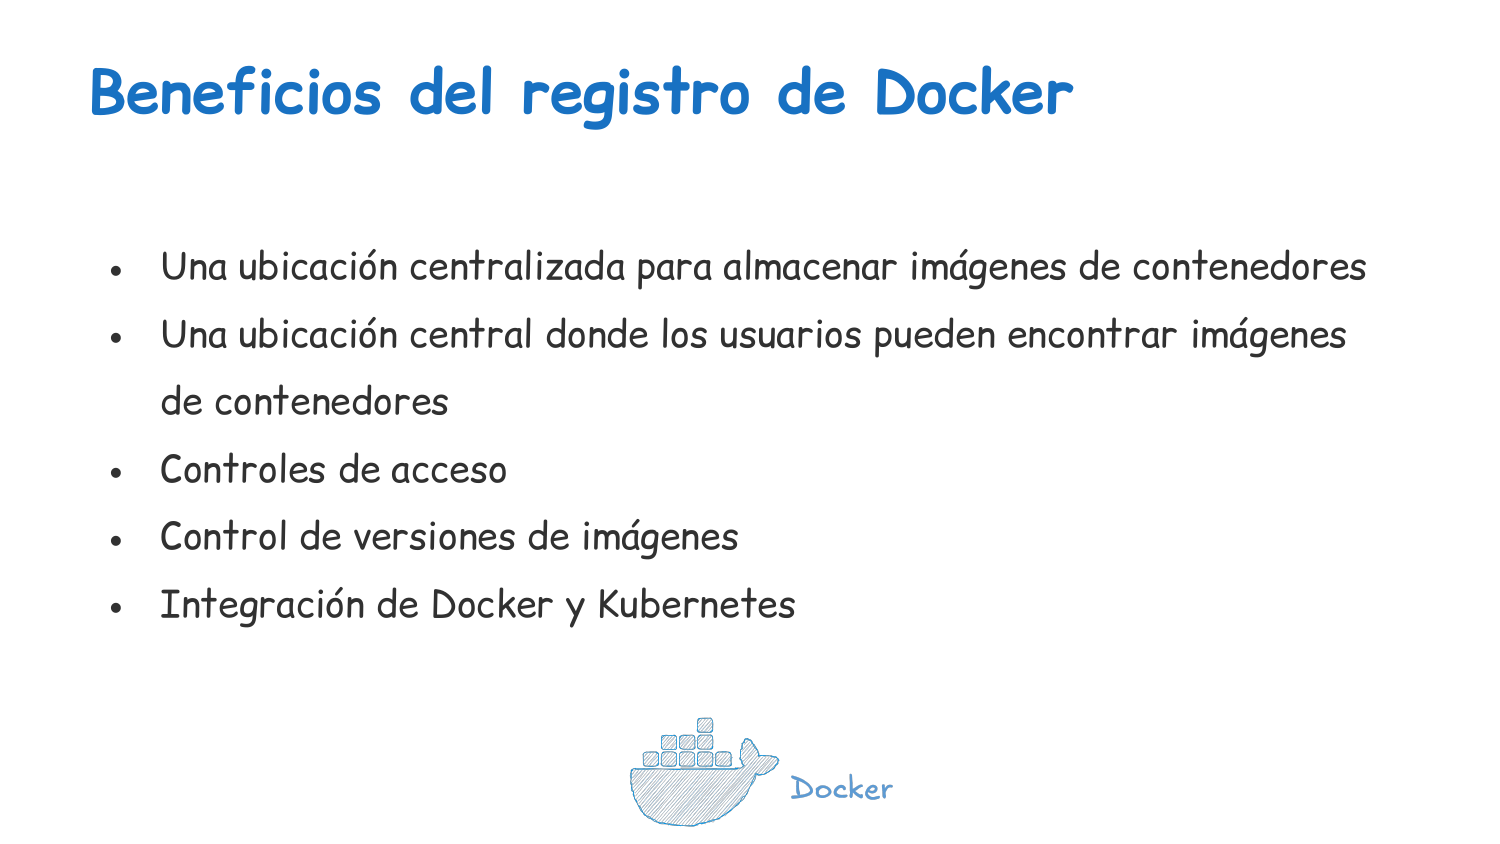

Beneficios del registro de Docker
Una ubicación centralizada para almacenar imágenes de contenedores
Una ubicación central donde los usuarios pueden encontrar imágenes de contenedores
Controles de acceso
Control de versiones de imágenes
Integración de Docker y Kubernetes